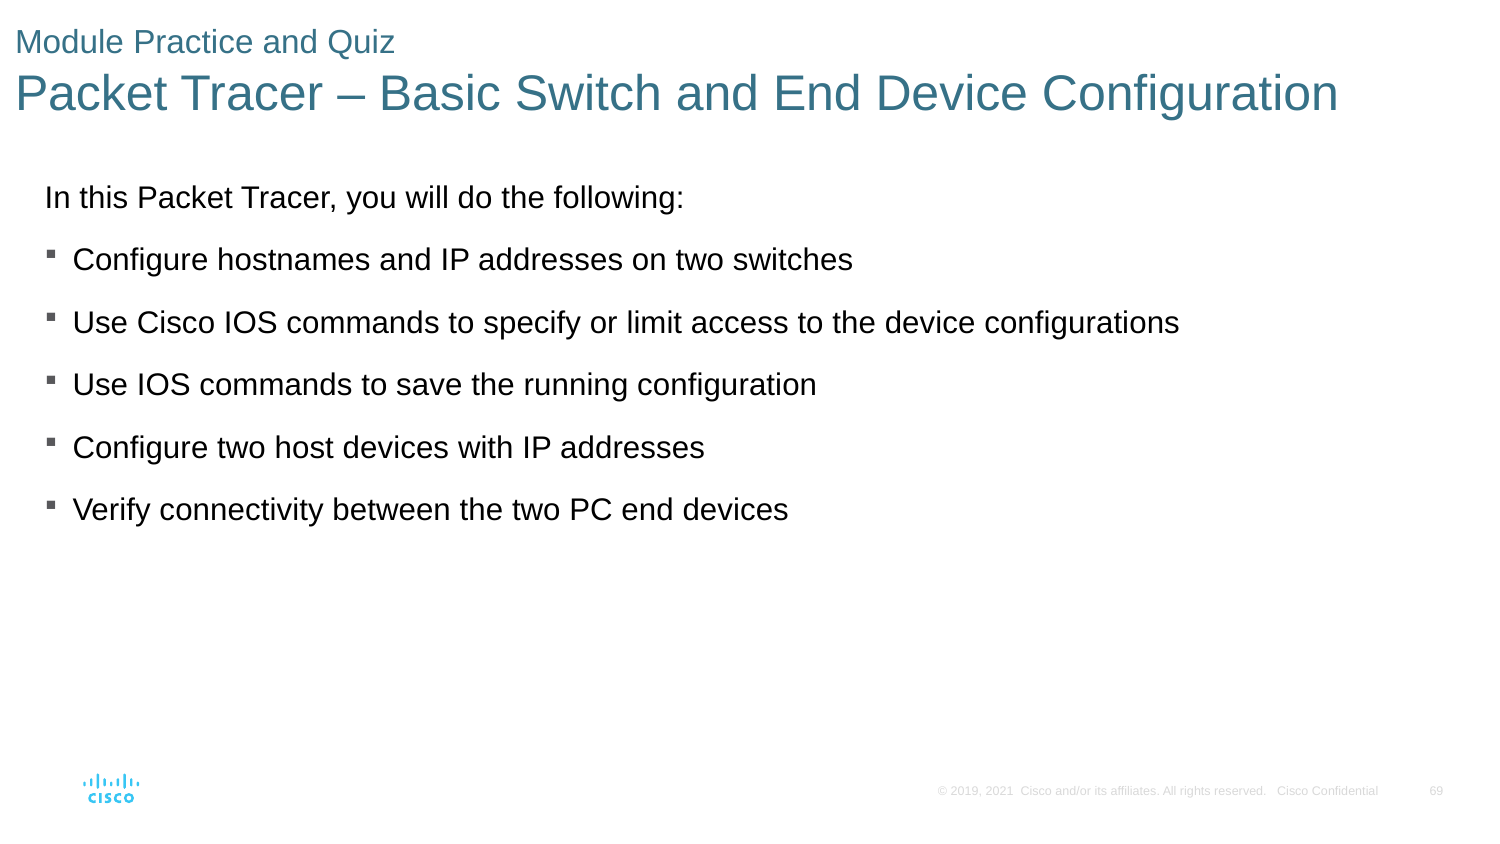

# Module Practice and Quiz Packet Tracer – Basic Switch and End Device Configuration
In this Packet Tracer, you will do the following:
Configure hostnames and IP addresses on two switches
Use Cisco IOS commands to specify or limit access to the device configurations
Use IOS commands to save the running configuration
Configure two host devices with IP addresses
Verify connectivity between the two PC end devices